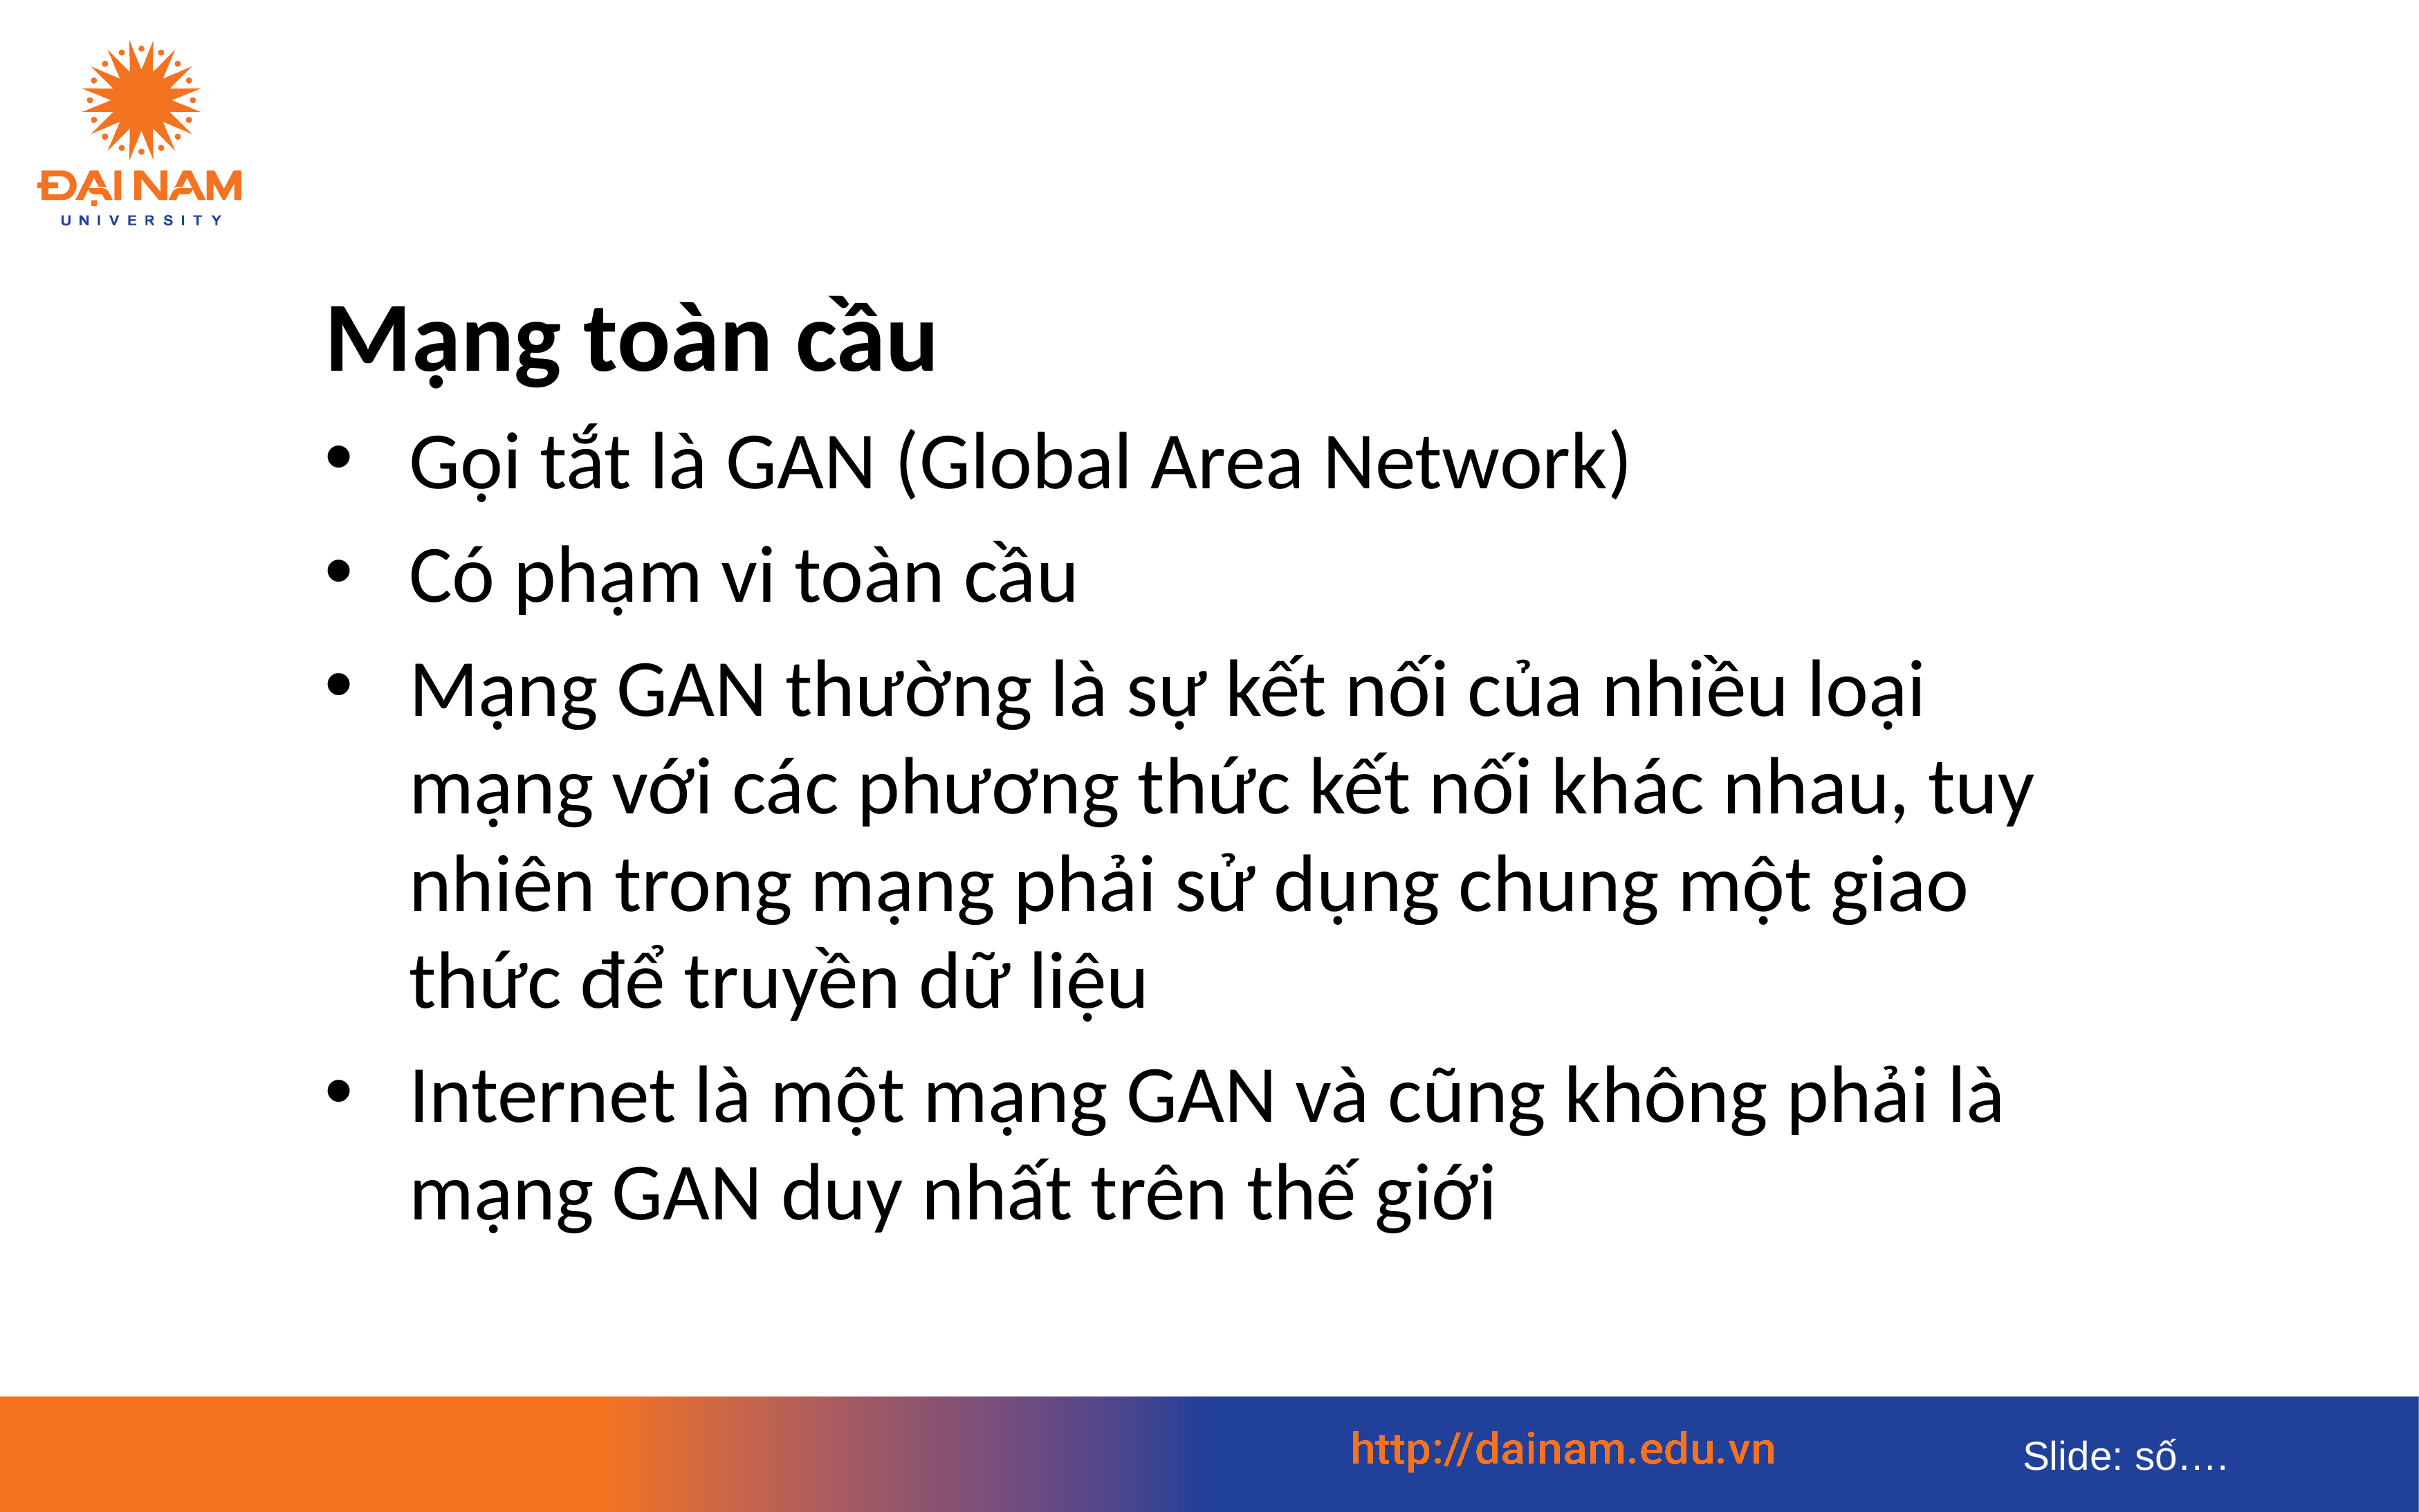

Mạng toàn cầu
Gọi tắt là GAN (Global Area Network)
Có phạm vi toàn cầu
Mạng GAN thường là sự kết nối của nhiều loại mạng với các phương thức kết nối khác nhau, tuy nhiên trong mạng phải sử dụng chung một giao thức để truyền dữ liệu
Internet là một mạng GAN và cũng không phải là mạng GAN duy nhất trên thế giới